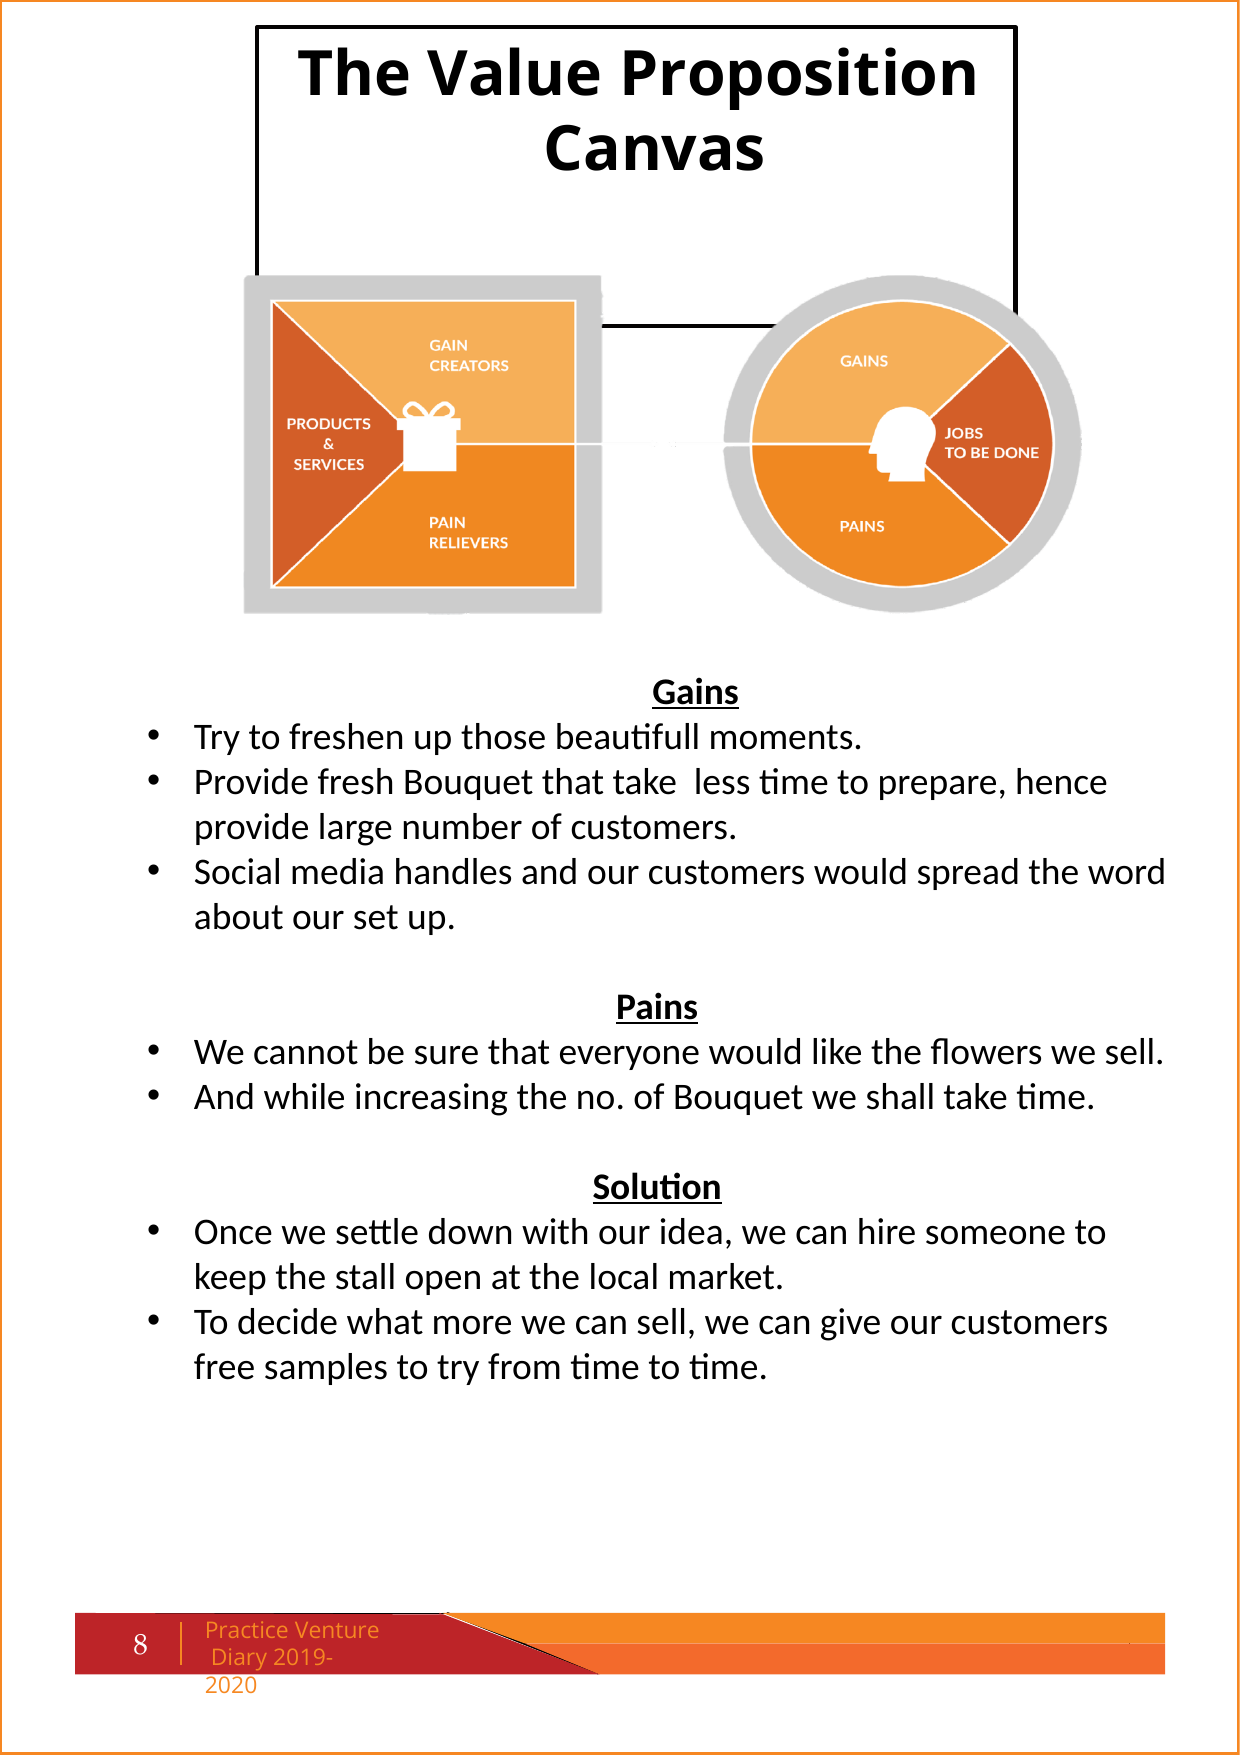

# The Value Proposition  Canvas

				 Gains
Try to freshen up those beautifull moments.
Provide fresh Bouquet that take  less time to prepare, hence provide large number of customers.
Social media handles and our customers would spread the word about our set up.

Pains
We cannot be sure that everyone would like the flowers we sell.
And while increasing the no. of Bouquet we shall take time.

Solution
Once we settle down with our idea, we can hire someone to keep the stall open at the local market.
To decide what more we can sell, we can give our customers free samples to try from time to time.

Practice Venture  Diary 2019-2020

8